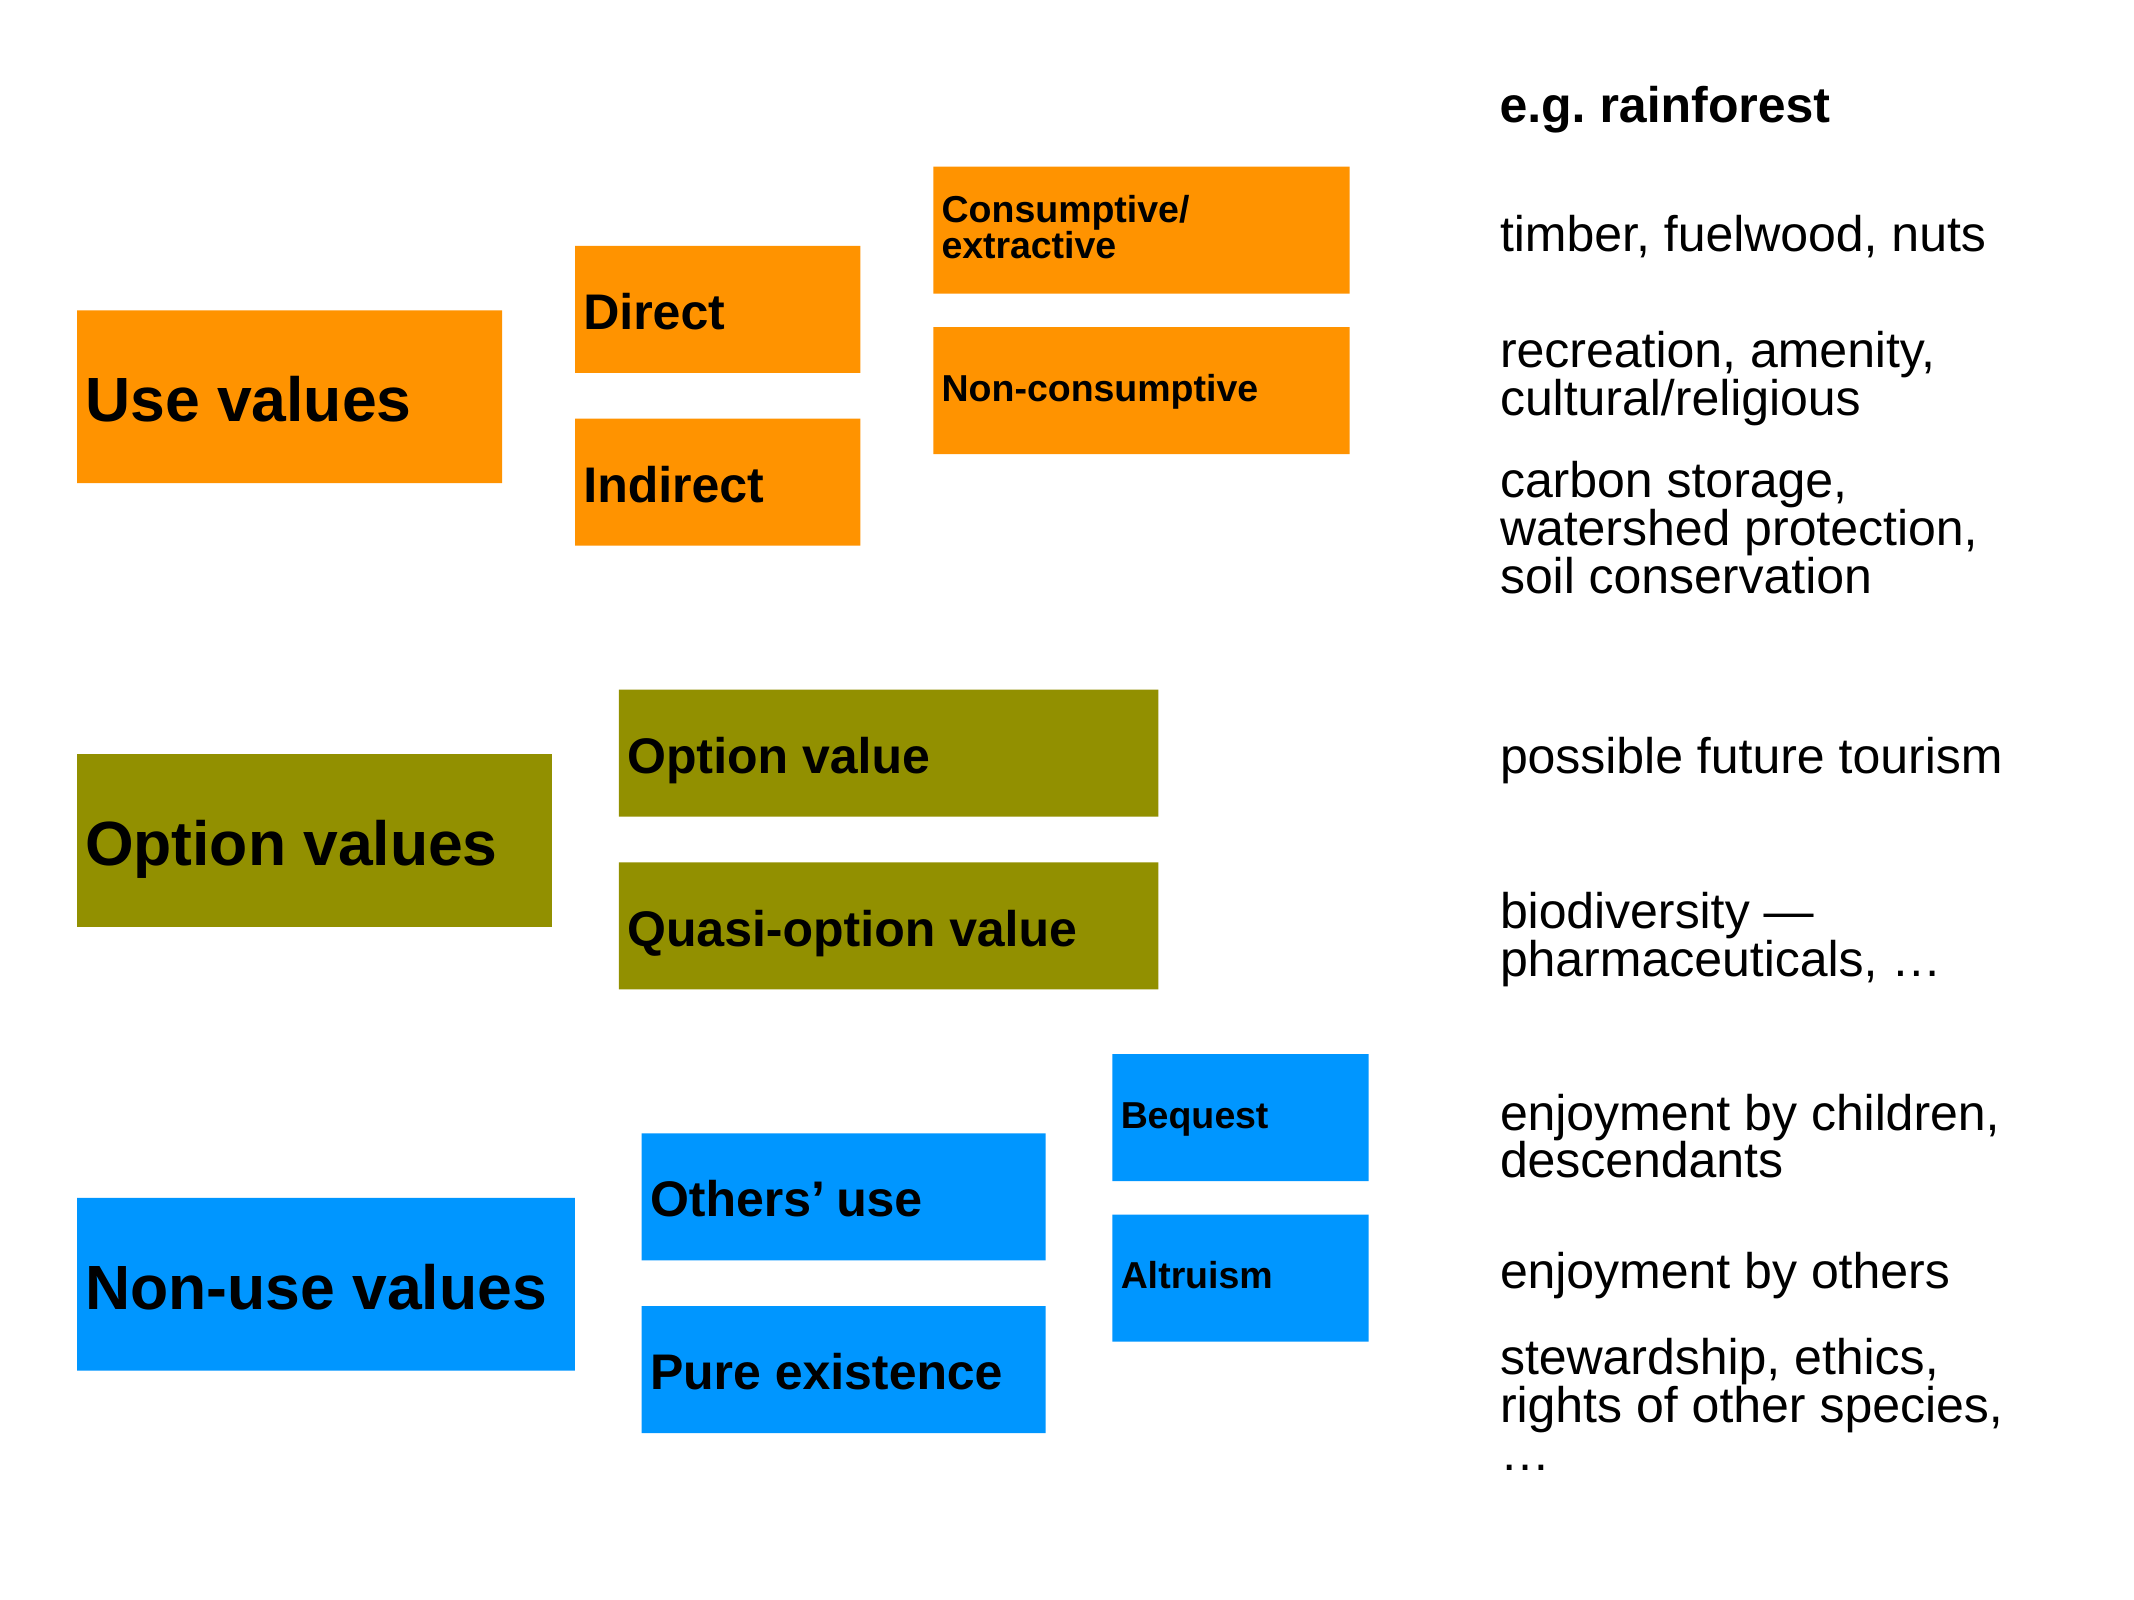

e.g. rainforest
Consumptive/extractive

Non-consumptive
Direct

Indirect
Use values

Option values
Non-use values
Total Economic Value
(TEV)
Option value

Quasi-option value
Bequest

Altruism
Others’ use

Pure existence
timber, fuelwood, nuts

recreation, amenity, cultural/religious

carbon storage, watershed protection,
soil conservation

possible future tourism

biodiversity —pharmaceuticals, …

enjoyment by children, descendants

enjoyment by others

stewardship, ethics, rights of other species, …